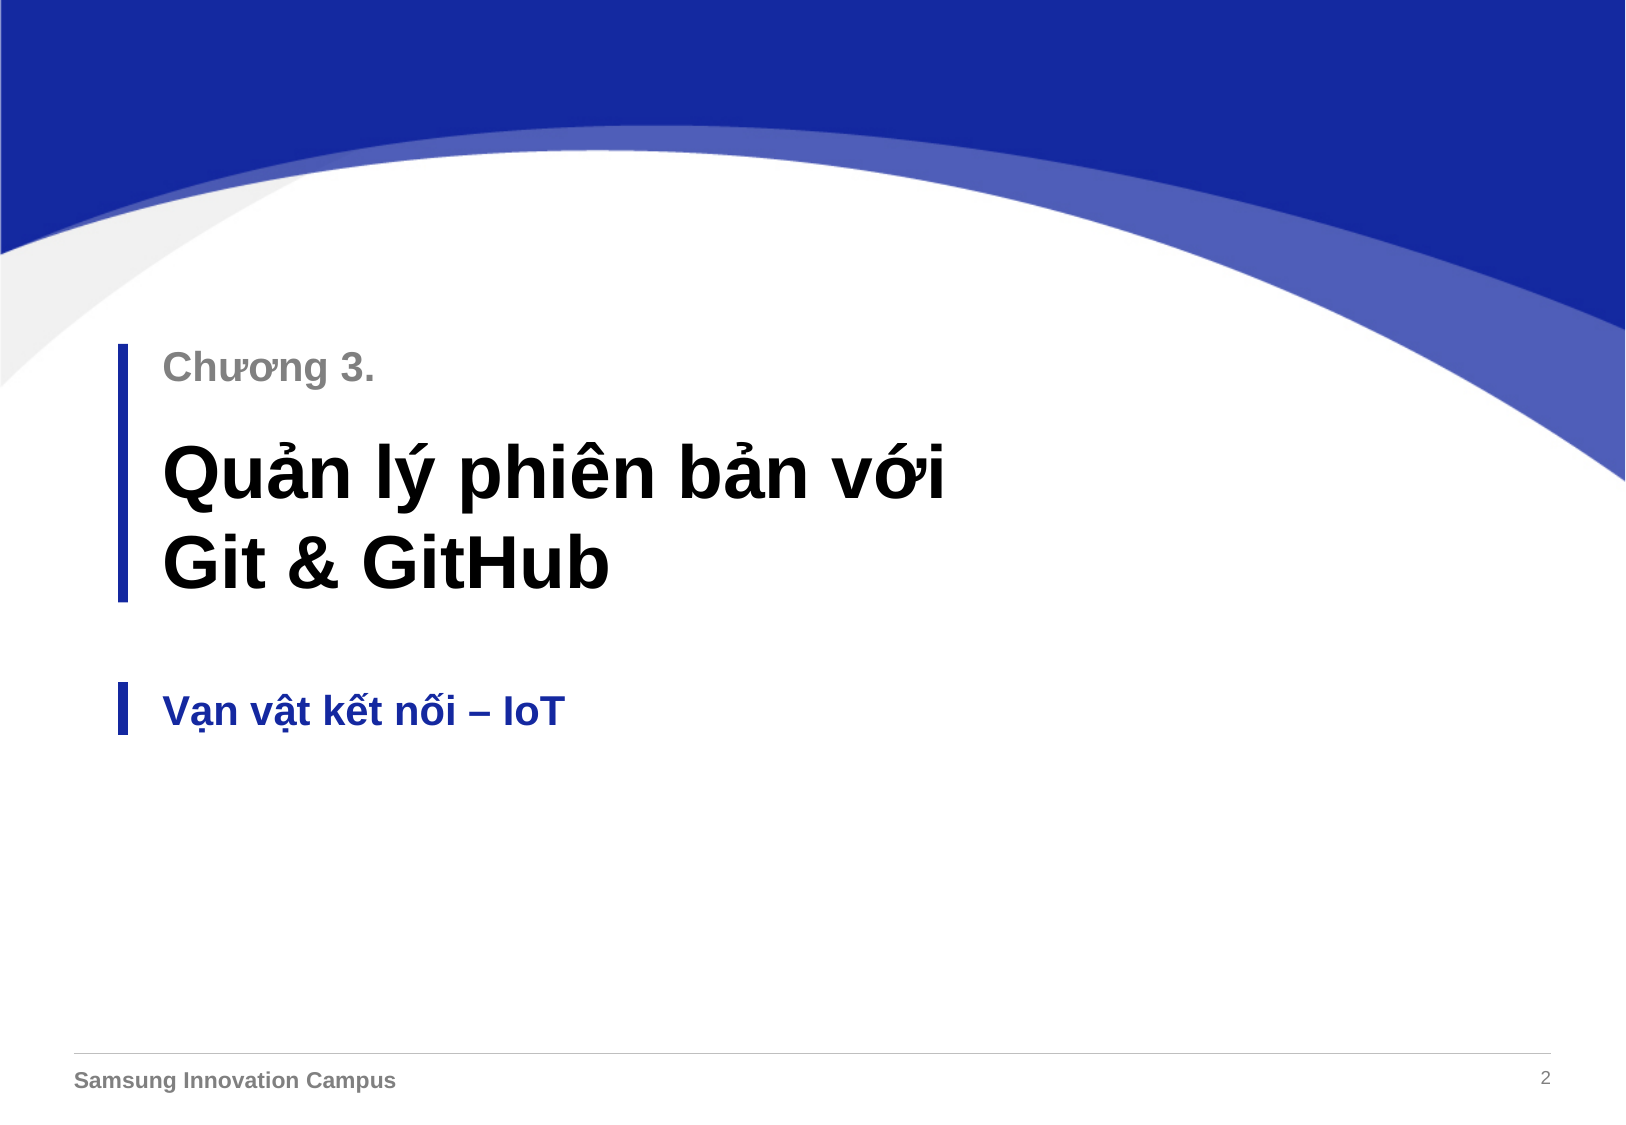

Chương 3.

Quản lý phiên bản với
Git & GitHub

Vạn vật kết nối – IoT